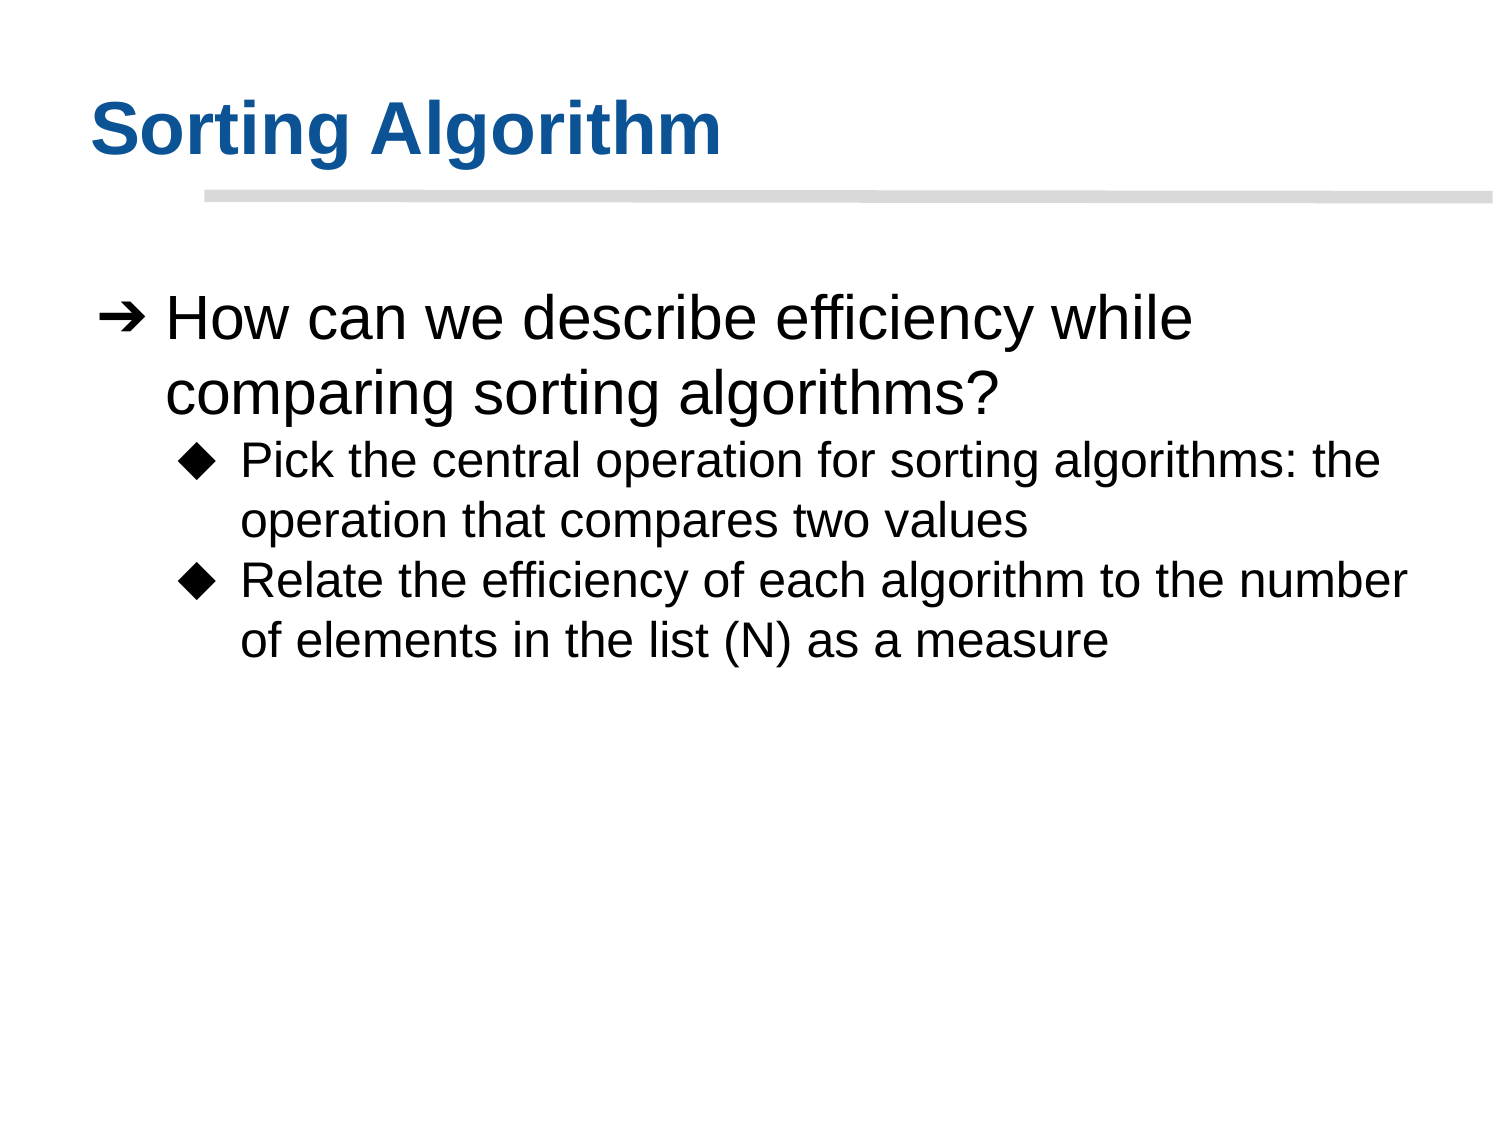

# Sorting Algorithm
How can we describe efficiency while comparing sorting algorithms?
Pick the central operation for sorting algorithms: the operation that compares two values
Relate the efficiency of each algorithm to the number of elements in the list (N) as a measure